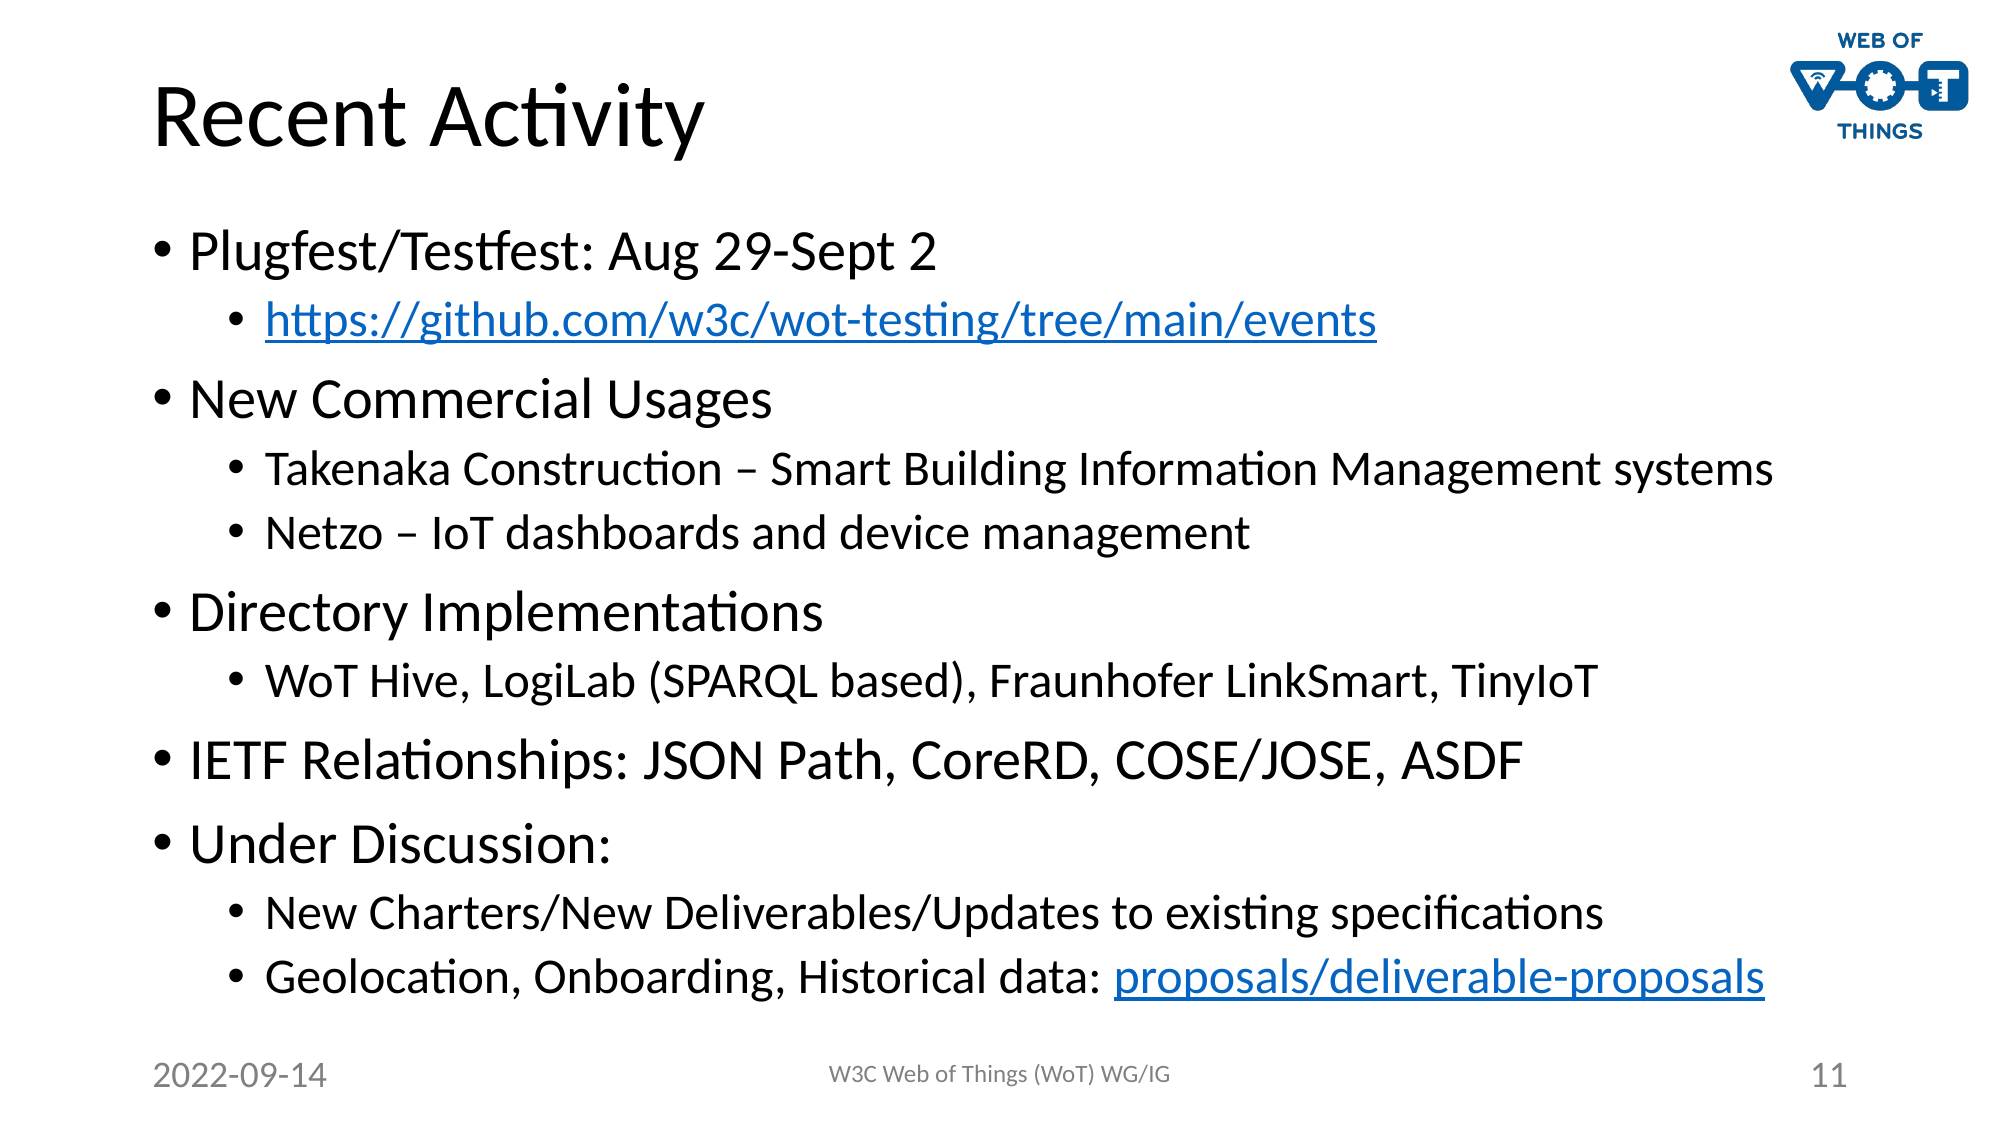

# Recent Activity
Plugfest/Testfest: Aug 29-Sept 2
https://github.com/w3c/wot-testing/tree/main/events
New Commercial Usages
Takenaka Construction – Smart Building Information Management systems
Netzo – IoT dashboards and device management
Directory Implementations
WoT Hive, LogiLab (SPARQL based), Fraunhofer LinkSmart, TinyIoT
IETF Relationships: JSON Path, CoreRD, COSE/JOSE, ASDF
Under Discussion:
New Charters/New Deliverables/Updates to existing specifications
Geolocation, Onboarding, Historical data: proposals/deliverable-proposals

2022-09-14
W3C Web of Things (WoT) WG/IG
11